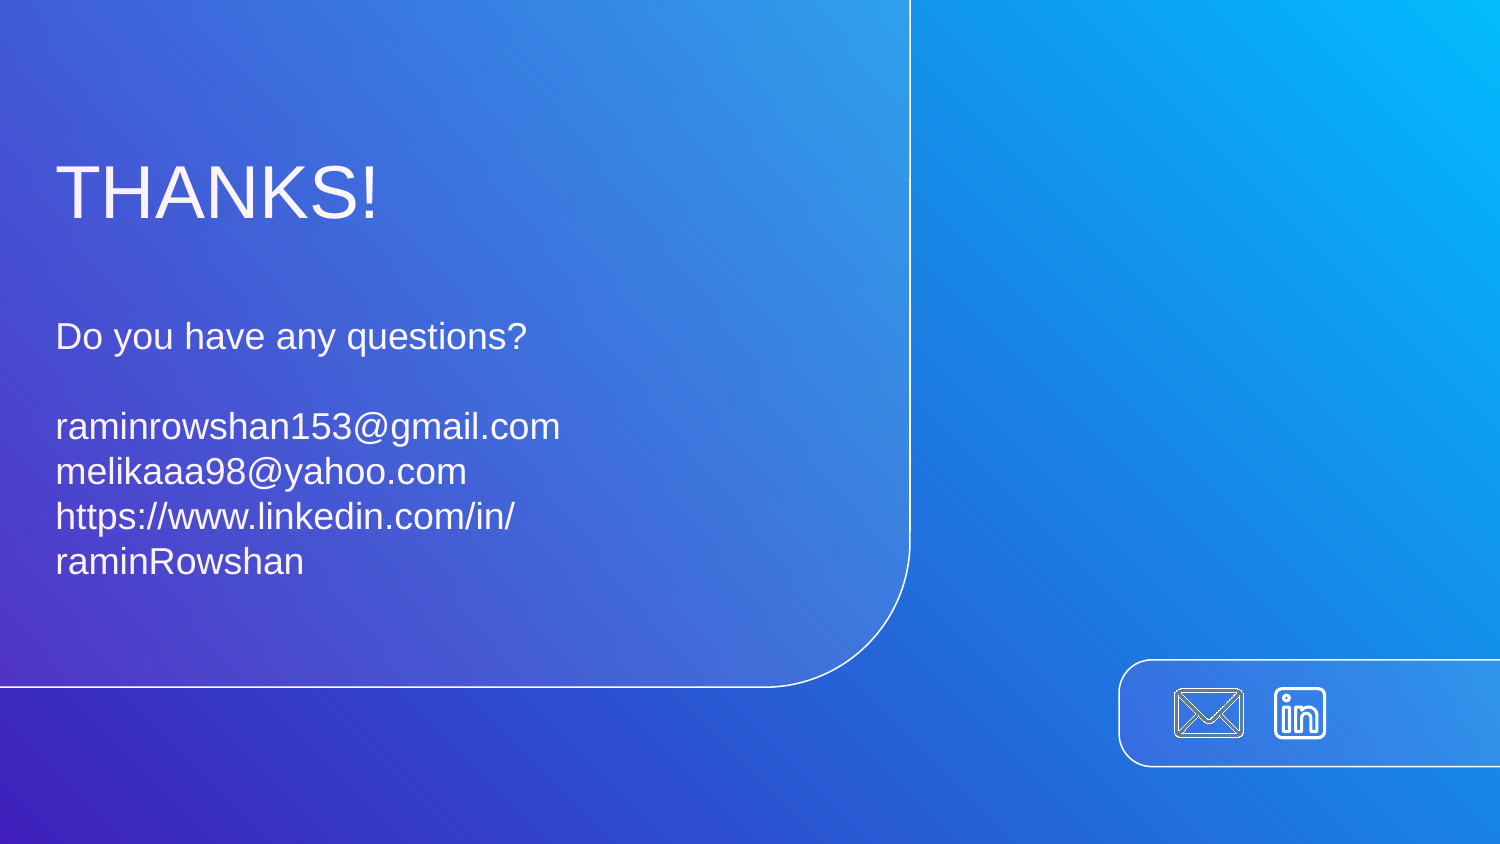

THANKS!
Do you have any questions?

raminrowshan153@gmail.com
melikaaa98@yahoo.com
https://www.linkedin.com/in/raminRowshan